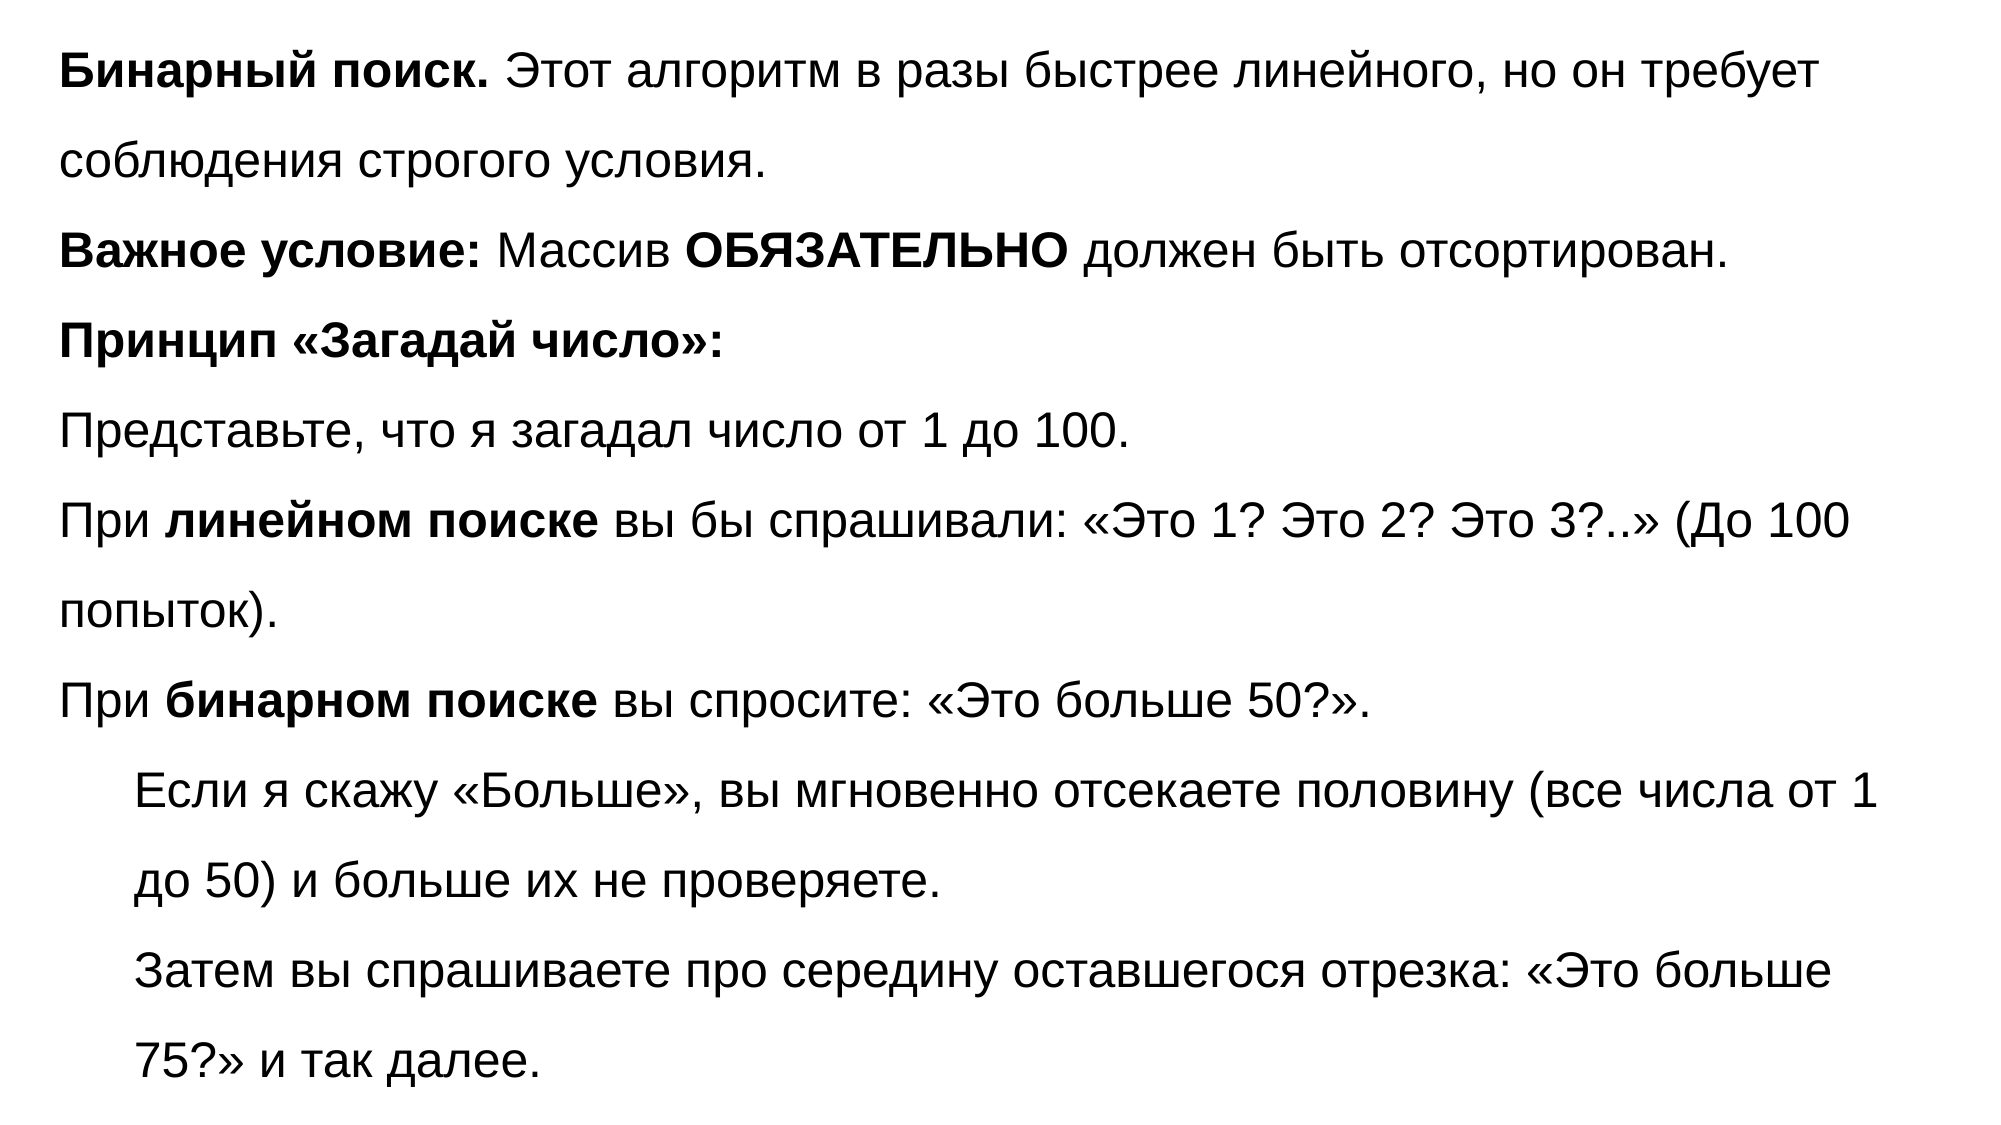

Бинарный поиск. Этот алгоритм в разы быстрее линейного, но он требует соблюдения строгого условия.
Важное условие: Массив ОБЯЗАТЕЛЬНО должен быть отсортирован.
Принцип «Загадай число»:
Представьте, что я загадал число от 1 до 100.
При линейном поиске вы бы спрашивали: «Это 1? Это 2? Это 3?..» (До 100 попыток).
При бинарном поиске вы спросите: «Это больше 50?».
Если я скажу «Больше», вы мгновенно отсекаете половину (все числа от 1 до 50) и больше их не проверяете.
Затем вы спрашиваете про середину оставшегося отрезка: «Это больше 75?» и так далее.